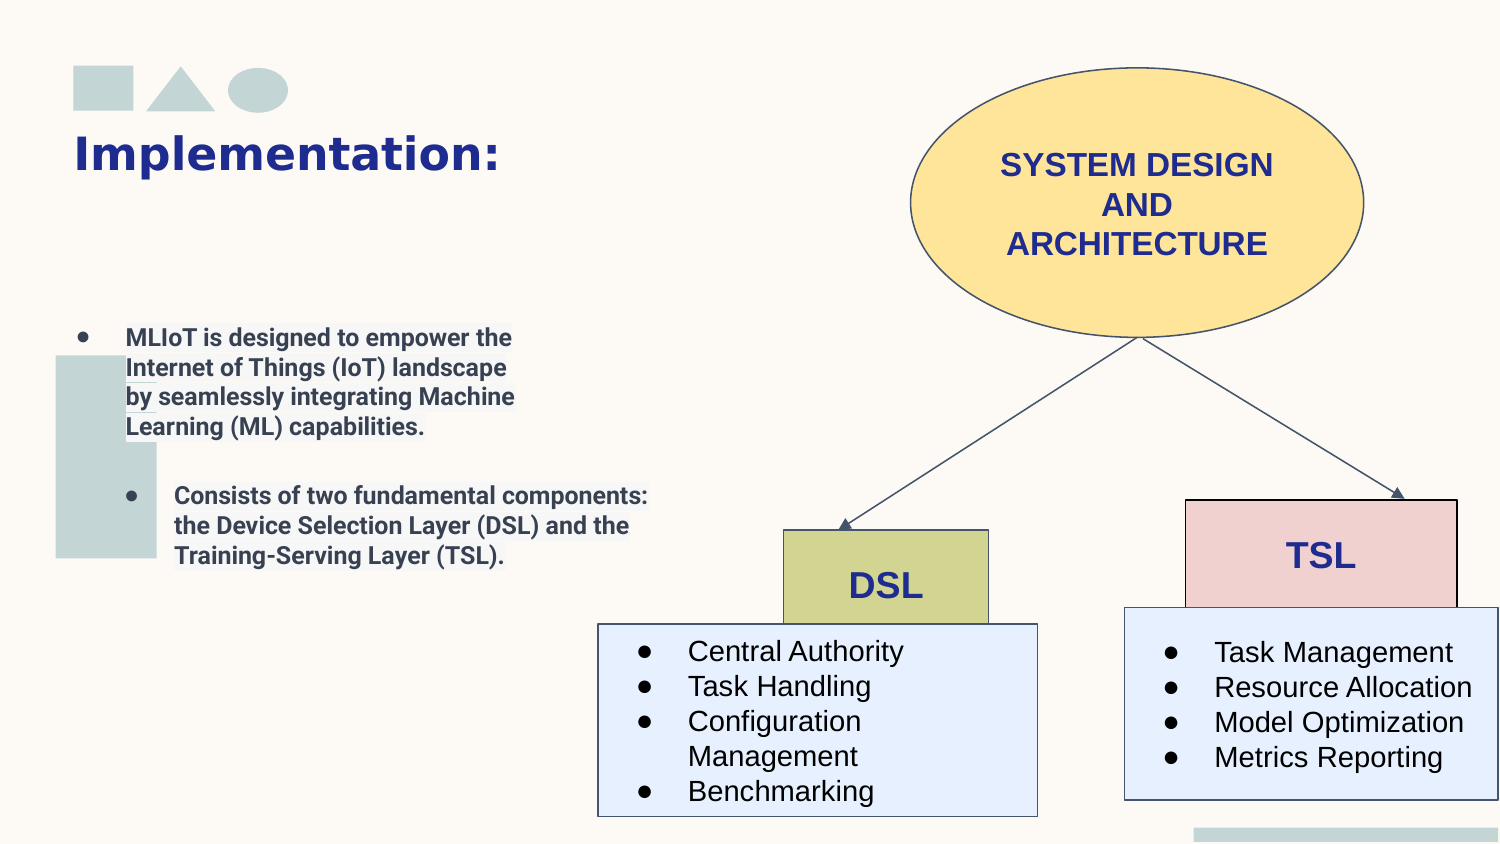

SYSTEM DESIGN AND ARCHITECTURE

Implementation:
MLIoT is designed to empower the Internet of Things (IoT) landscape by seamlessly integrating Machine Learning (ML) capabilities.

Consists of two fundamental components: the Device Selection Layer (DSL) and the Training-Serving Layer (TSL).
TSL
DSL
Task Management
Resource Allocation
Model Optimization
Metrics Reporting
Central Authority
Task Handling
Configuration Management
Benchmarking